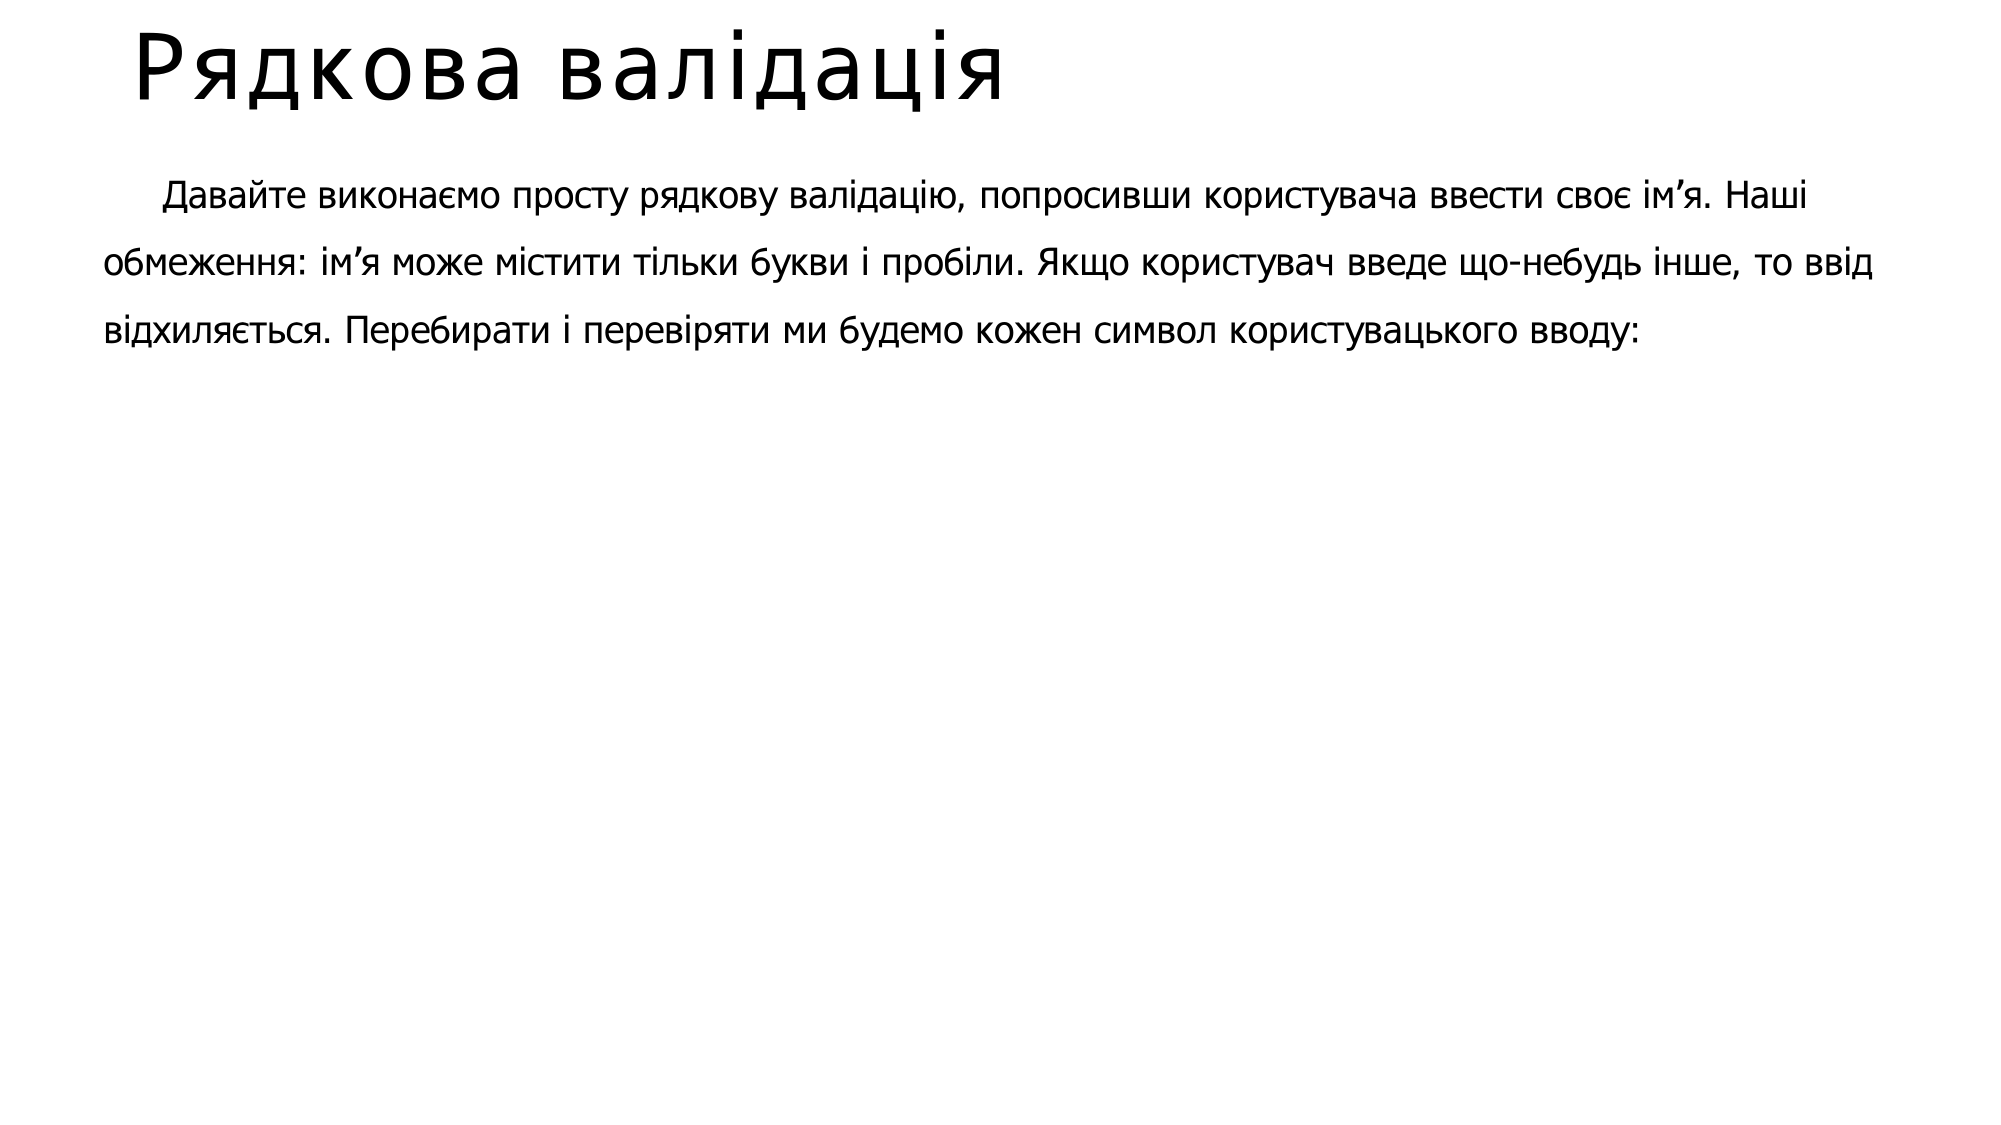

# Рядкова валідація
Давайте виконаємо просту рядкову валідацію, попросивши користувача ввести своє ім’я. Наші обмеження: ім’я може містити тільки букви і пробіли. Якщо користувач введе що-небудь інше, то ввід відхиляється. Перебирати і перевіряти ми будемо кожен символ користувацького вводу: